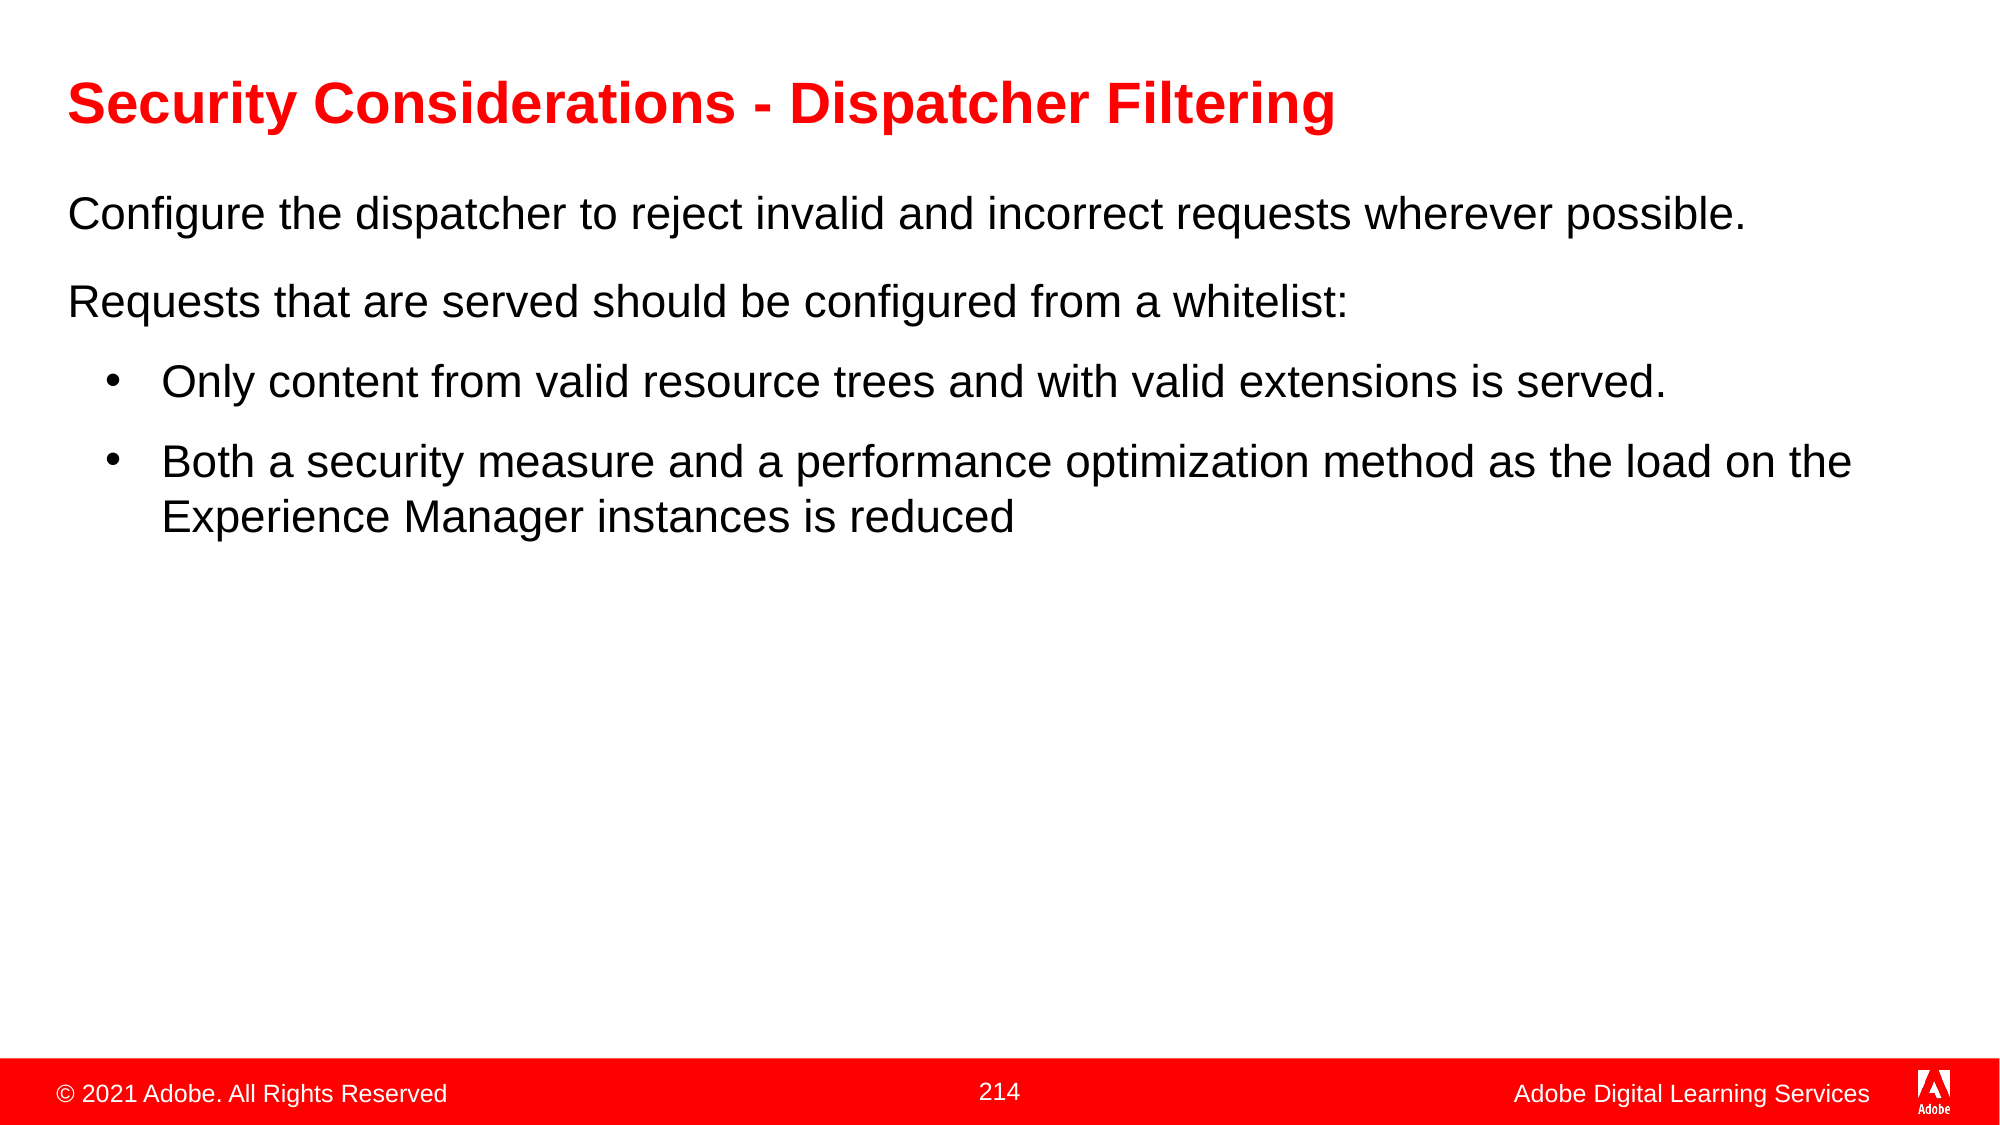

# Security Considerations - Dispatcher Filtering
Configure the dispatcher to reject invalid and incorrect requests wherever possible.
Requests that are served should be configured from a whitelist:
Only content from valid resource trees and with valid extensions is served.
Both a security measure and a performance optimization method as the load on the Experience Manager instances is reduced